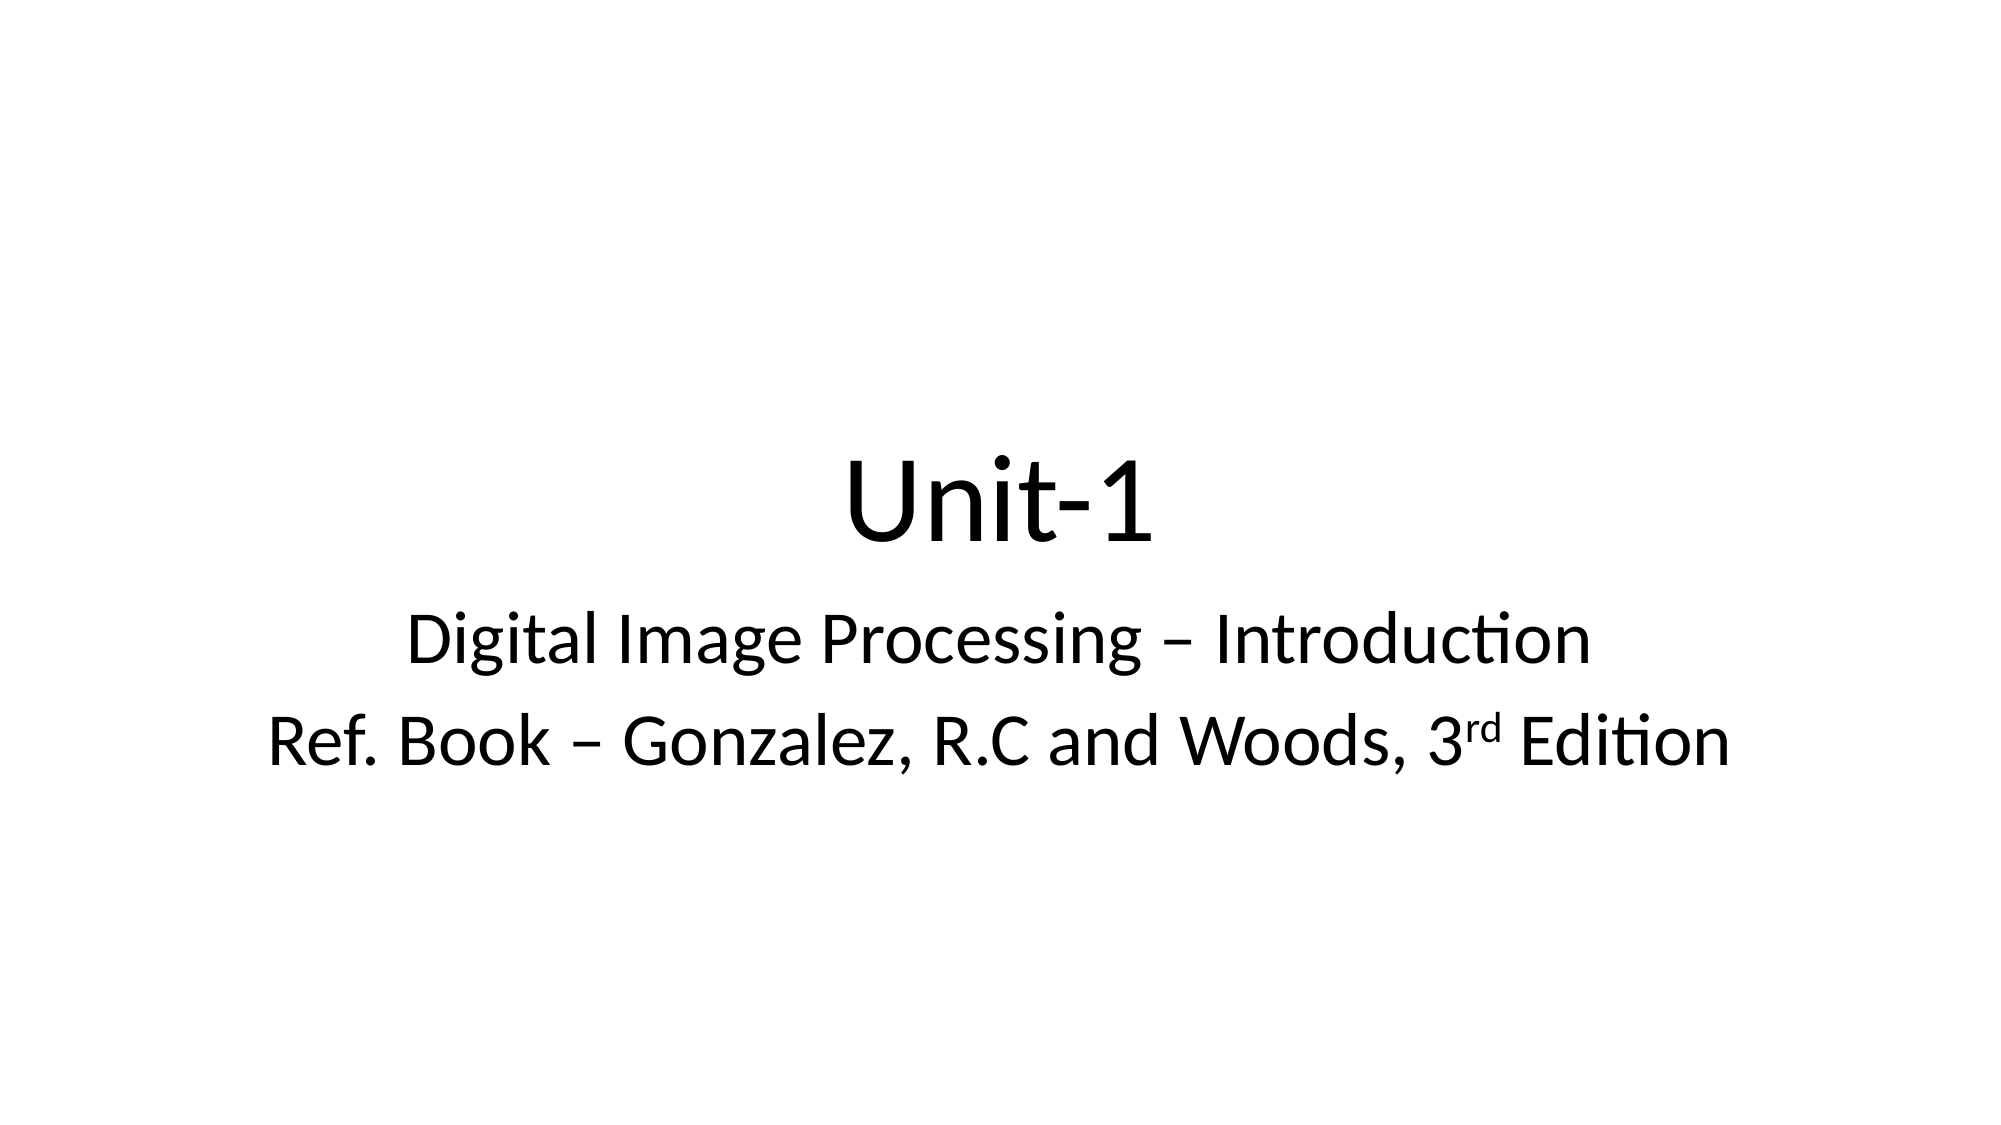

# Unit-1
Digital Image Processing – Introduction
Ref. Book – Gonzalez, R.C and Woods, 3rd Edition